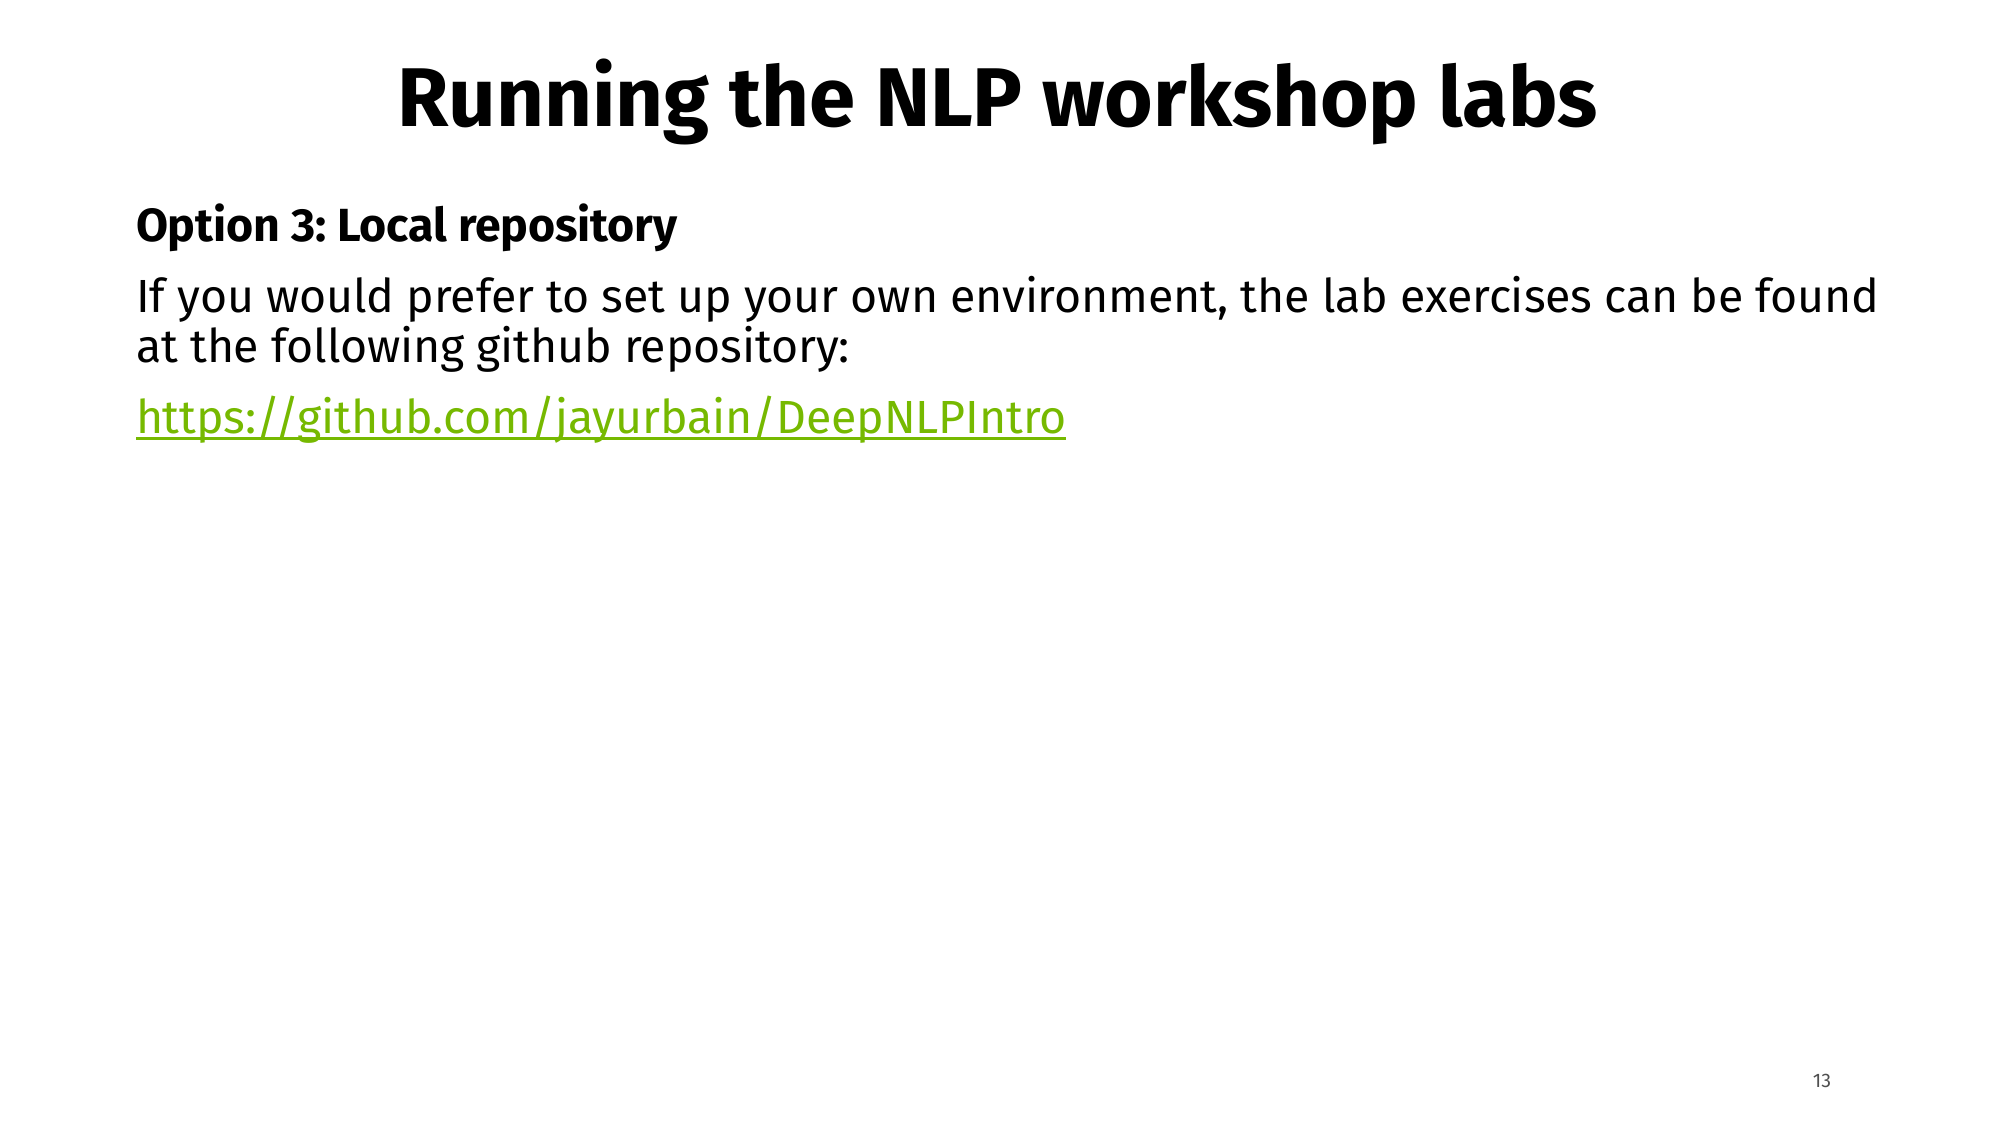

# Running the NLP workshop labs
Option 3: Local repository
If you would prefer to set up your own environment, the lab exercises can be found at the following github repository:
https://github.com/jayurbain/DeepNLPIntro